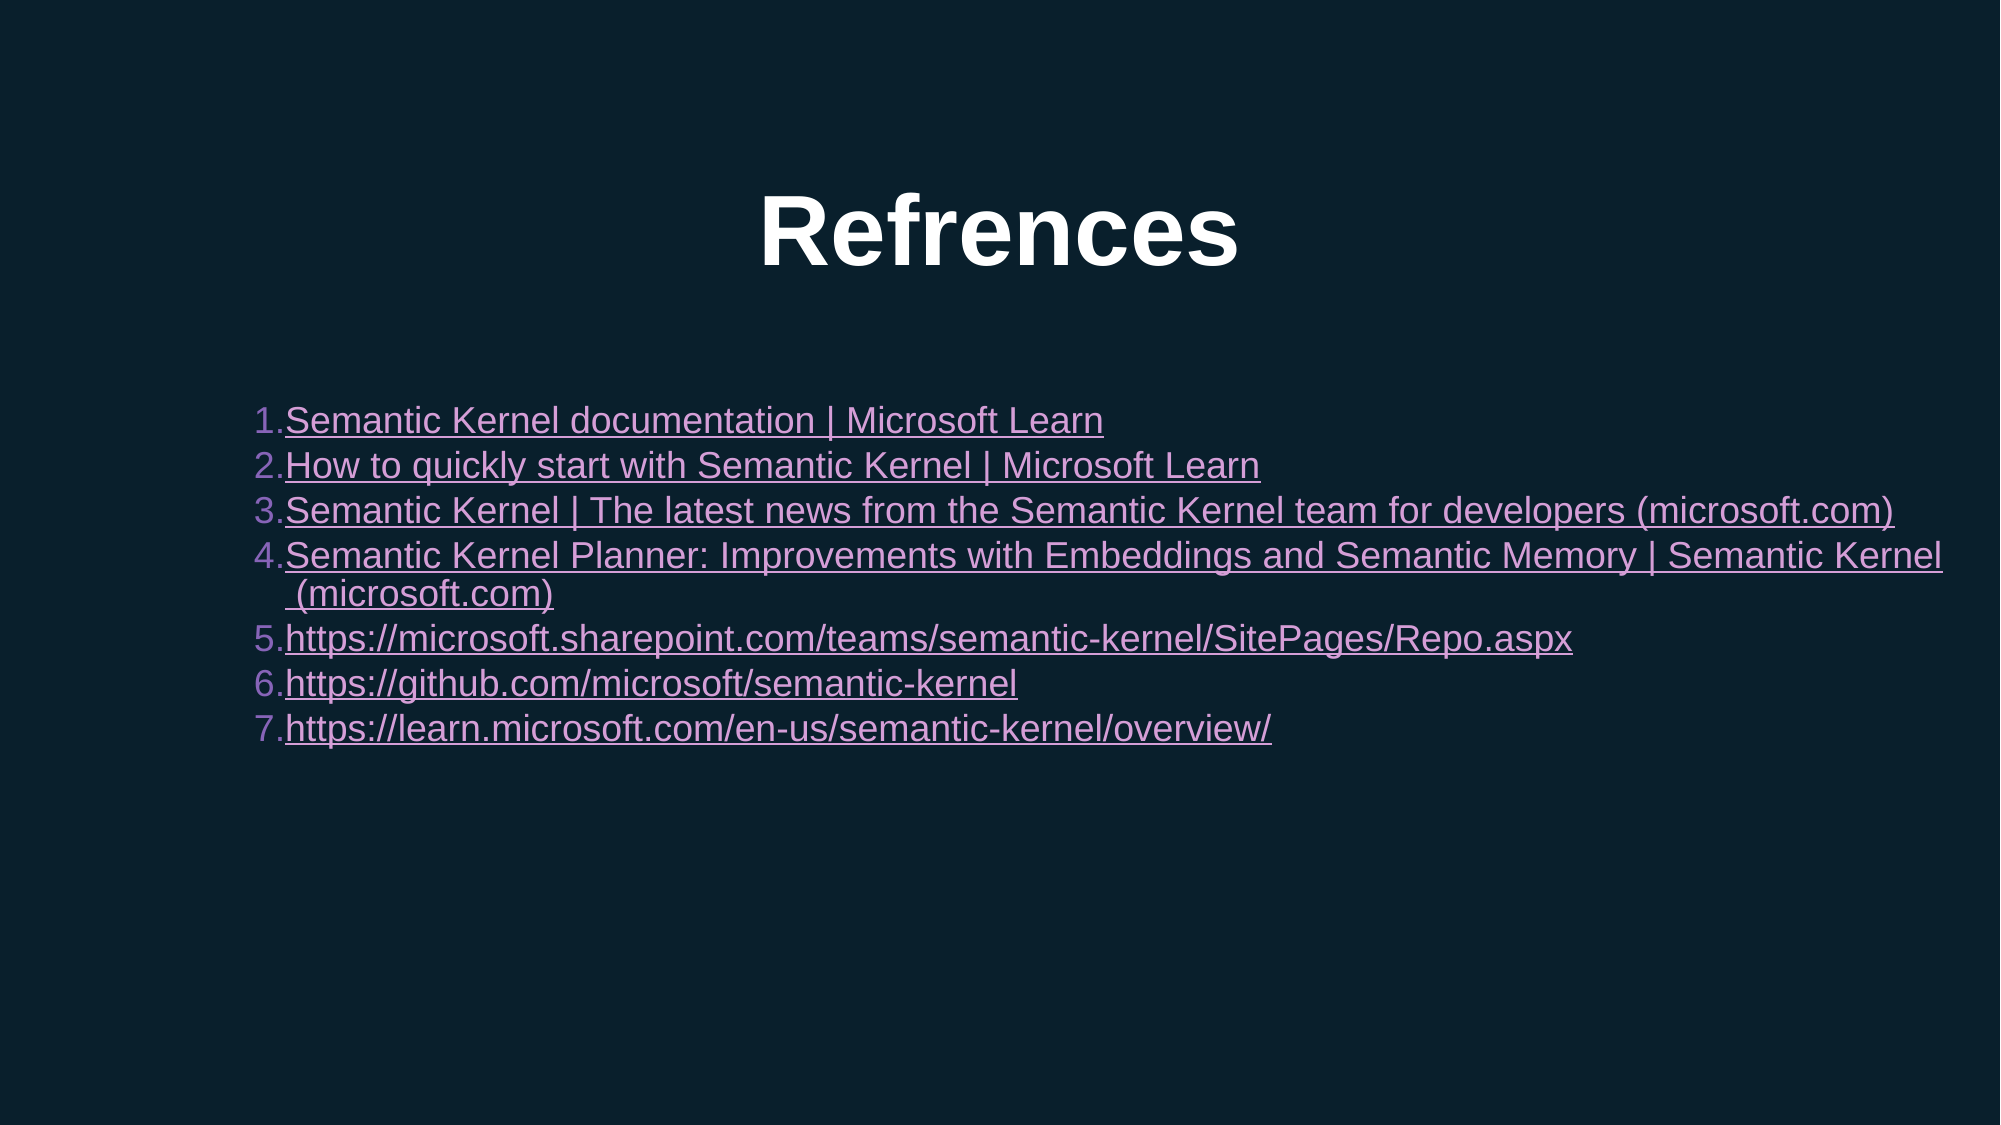

Refrences
Semantic Kernel documentation | Microsoft Learn
How to quickly start with Semantic Kernel | Microsoft Learn
Semantic Kernel | The latest news from the Semantic Kernel team for developers (microsoft.com)
Semantic Kernel Planner: Improvements with Embeddings and Semantic Memory | Semantic Kernel (microsoft.com)
https://microsoft.sharepoint.com/teams/semantic-kernel/SitePages/Repo.aspx
https://github.com/microsoft/semantic-kernel
https://learn.microsoft.com/en-us/semantic-kernel/overview/